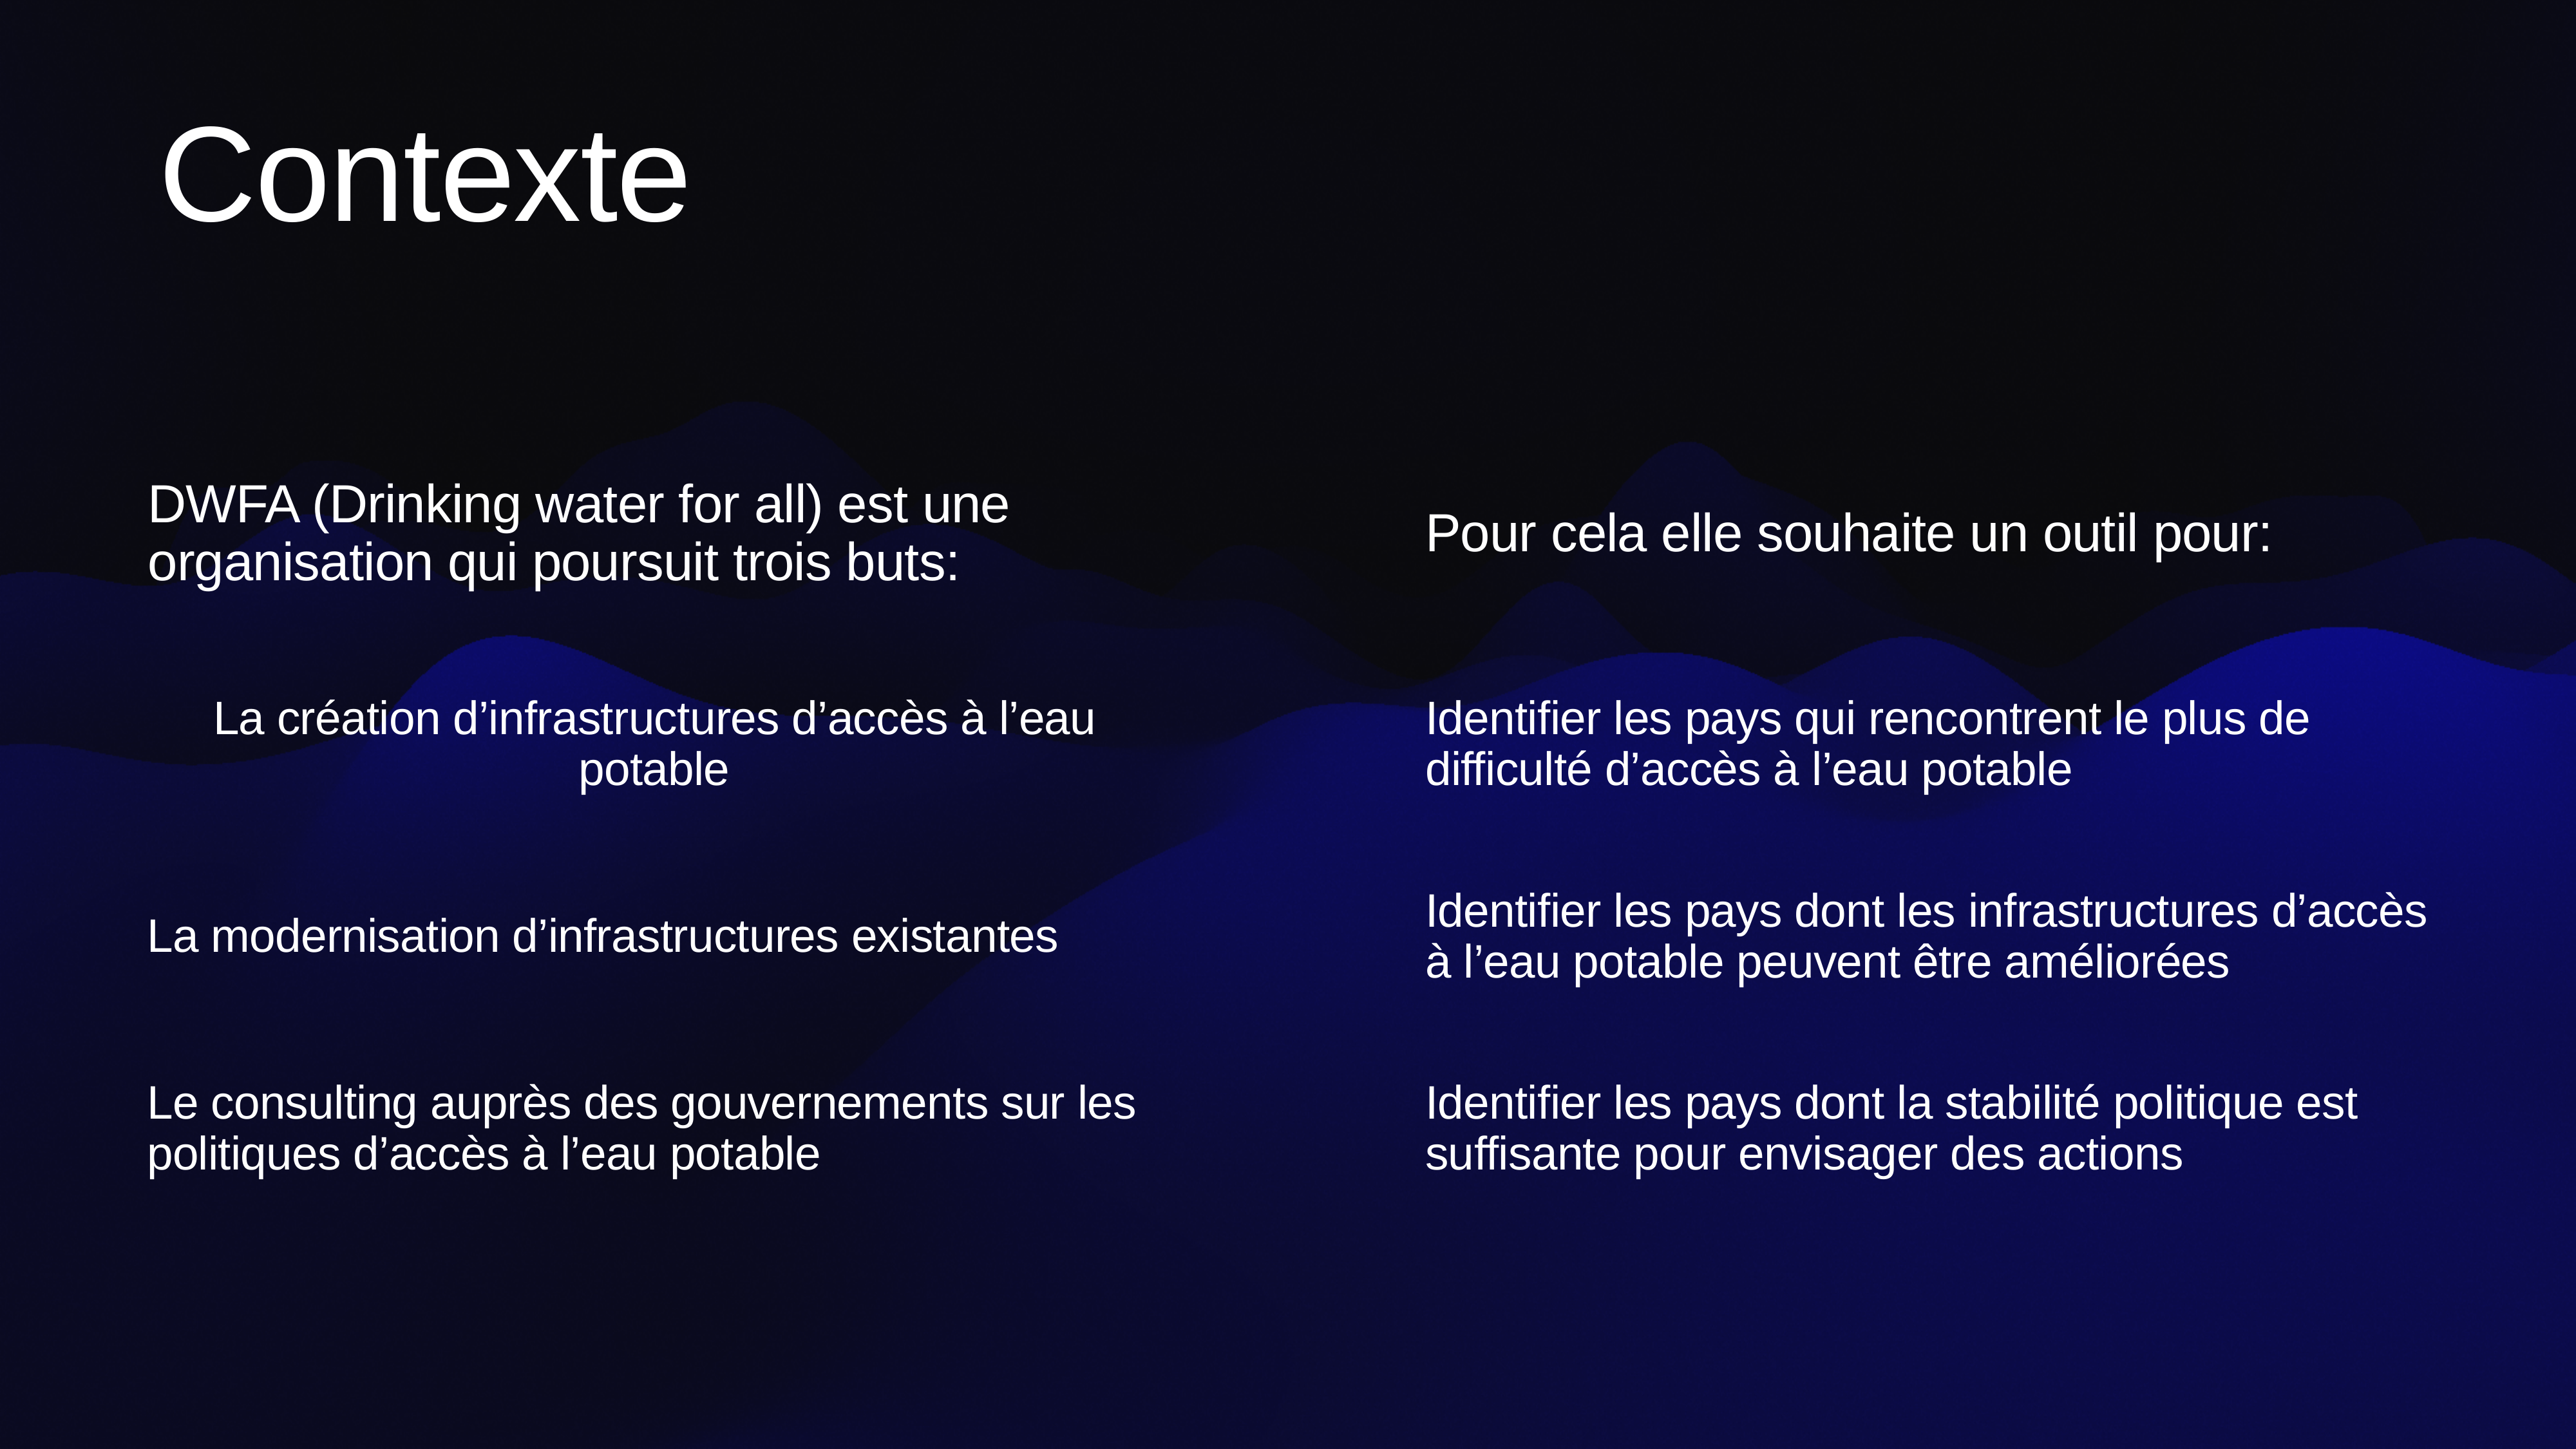

# Contexte
DWFA (Drinking water for all) est une organisation qui poursuit trois buts:
Pour cela elle souhaite un outil pour:
La création d’infrastructures d’accès à l’eau potable
Identifier les pays qui rencontrent le plus de difficulté d’accès à l’eau potable
La modernisation d’infrastructures existantes
Identifier les pays dont les infrastructures d’accès à l’eau potable peuvent être améliorées
Identifier les pays dont la stabilité politique est suffisante pour envisager des actions
Le consulting auprès des gouvernements sur les politiques d’accès à l’eau potable
2